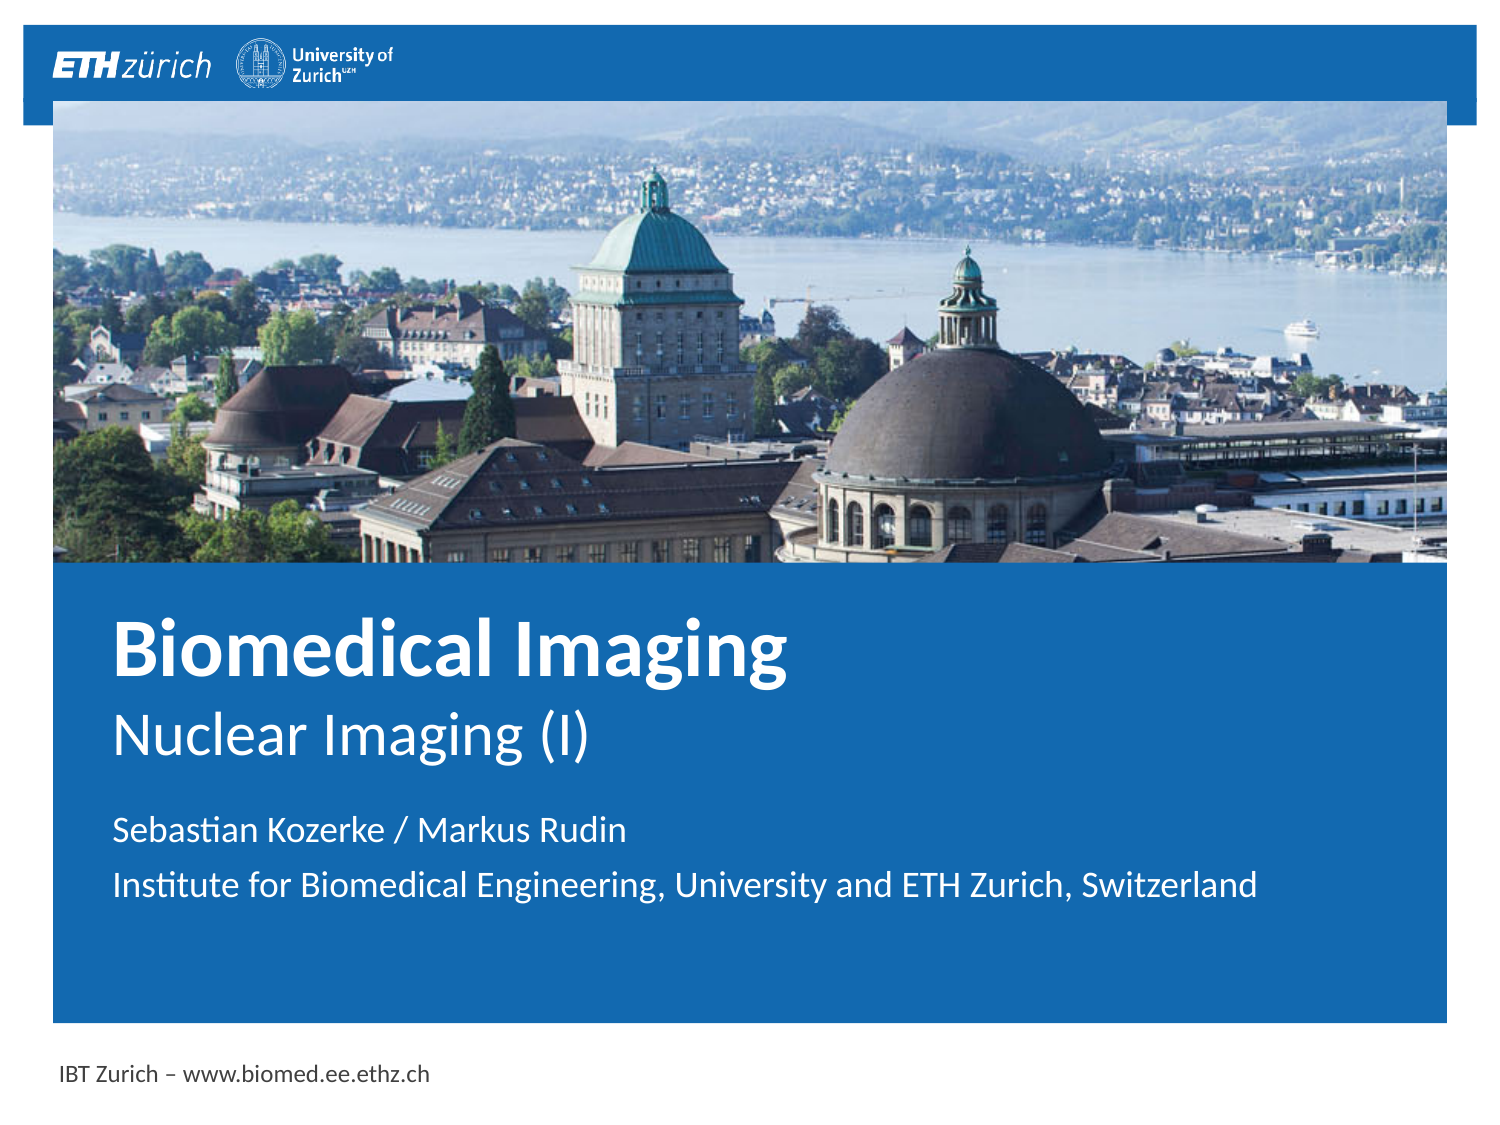

# Biomedical Imaging Nuclear Imaging (I)
Sebastian Kozerke / Markus Rudin
Institute for Biomedical Engineering, University and ETH Zurich, Switzerland